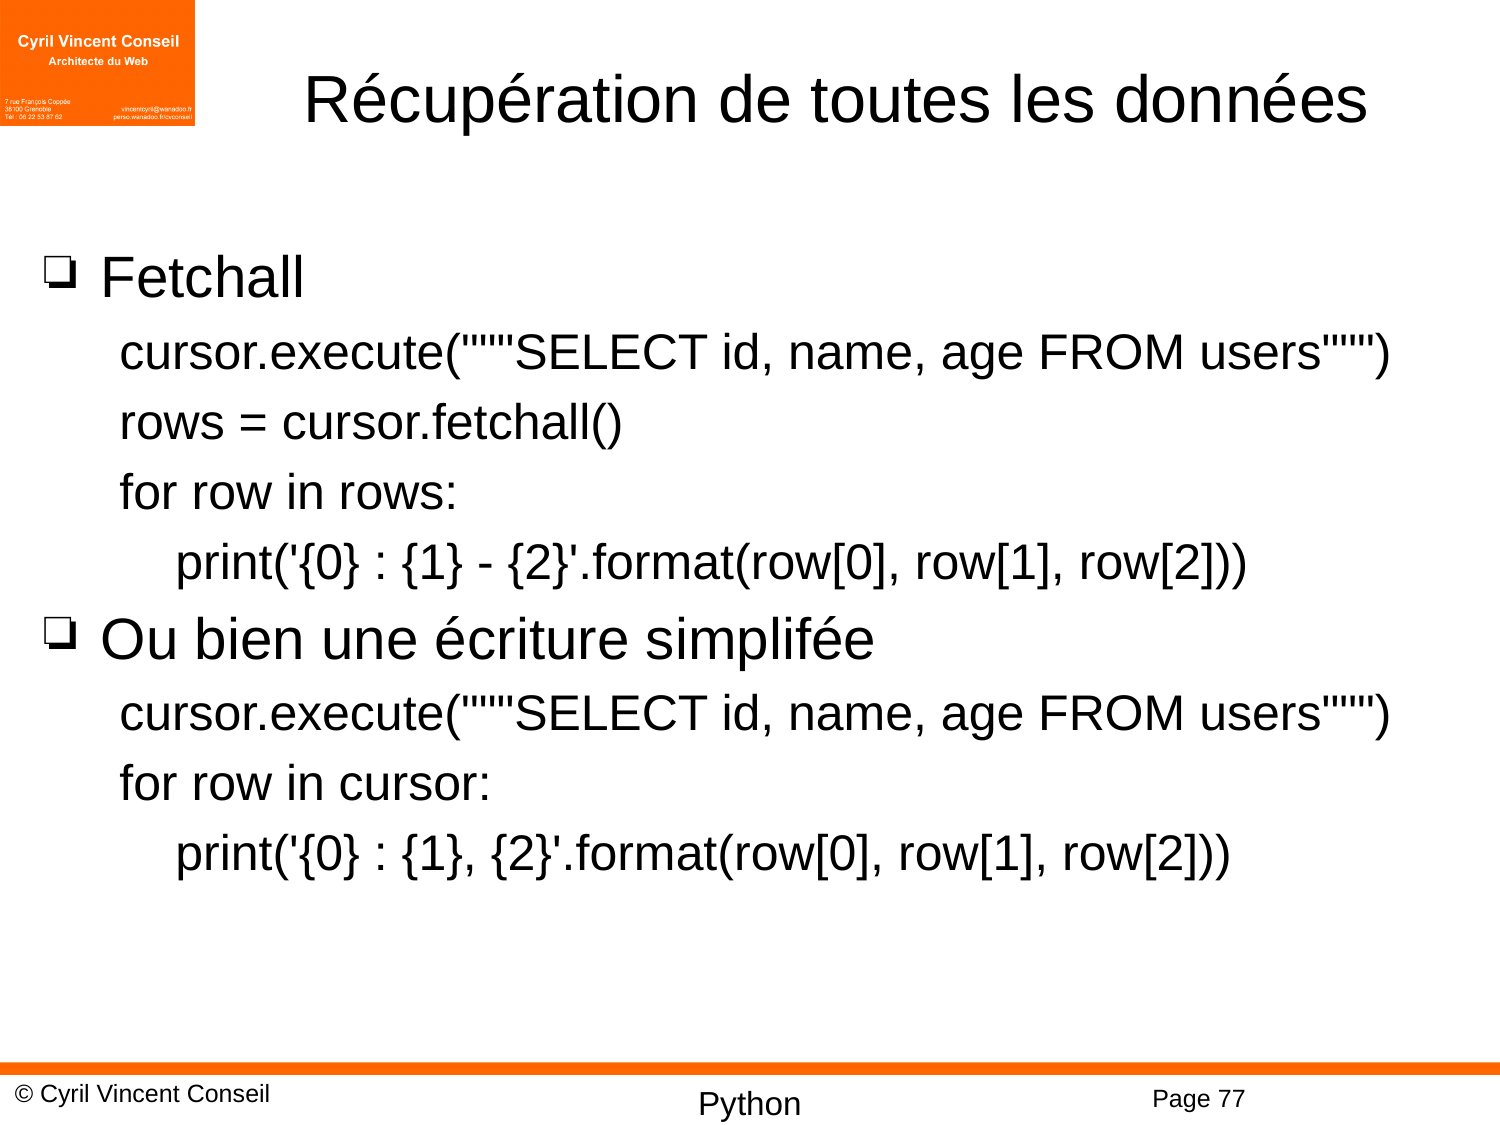

# Récupération de toutes les données
Fetchall
cursor.execute("""SELECT id, name, age FROM users""")
rows = cursor.fetchall()
for row in rows:
    print('{0} : {1} - {2}'.format(row[0], row[1], row[2]))
Ou bien une écriture simplifée
cursor.execute("""SELECT id, name, age FROM users""")
for row in cursor:
    print('{0} : {1}, {2}'.format(row[0], row[1], row[2]))